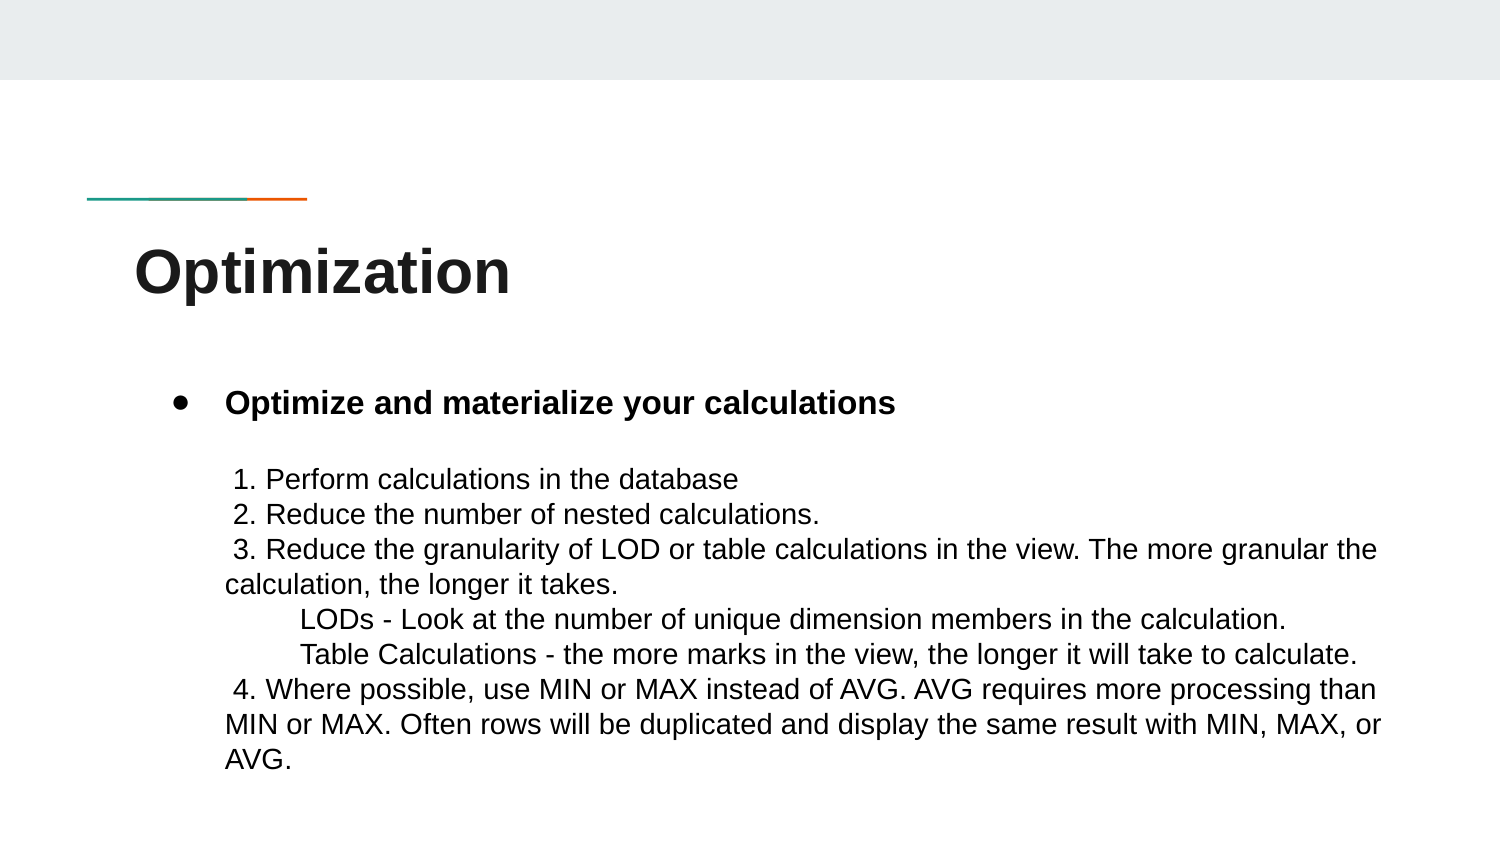

# Optimization

Optimize and materialize your calculations

 1. Perform calculations in the database
 2. Reduce the number of nested calculations.
 3. Reduce the granularity of LOD or table calculations in the view. The more granular the   calculation, the longer it takes.
LODs - Look at the number of unique dimension members in the calculation.
Table Calculations - the more marks in the view, the longer it will take to calculate.
 4. Where possible, use MIN or MAX instead of AVG. AVG requires more processing than MIN or MAX. Often rows will be duplicated and display the same result with MIN, MAX, or AVG.